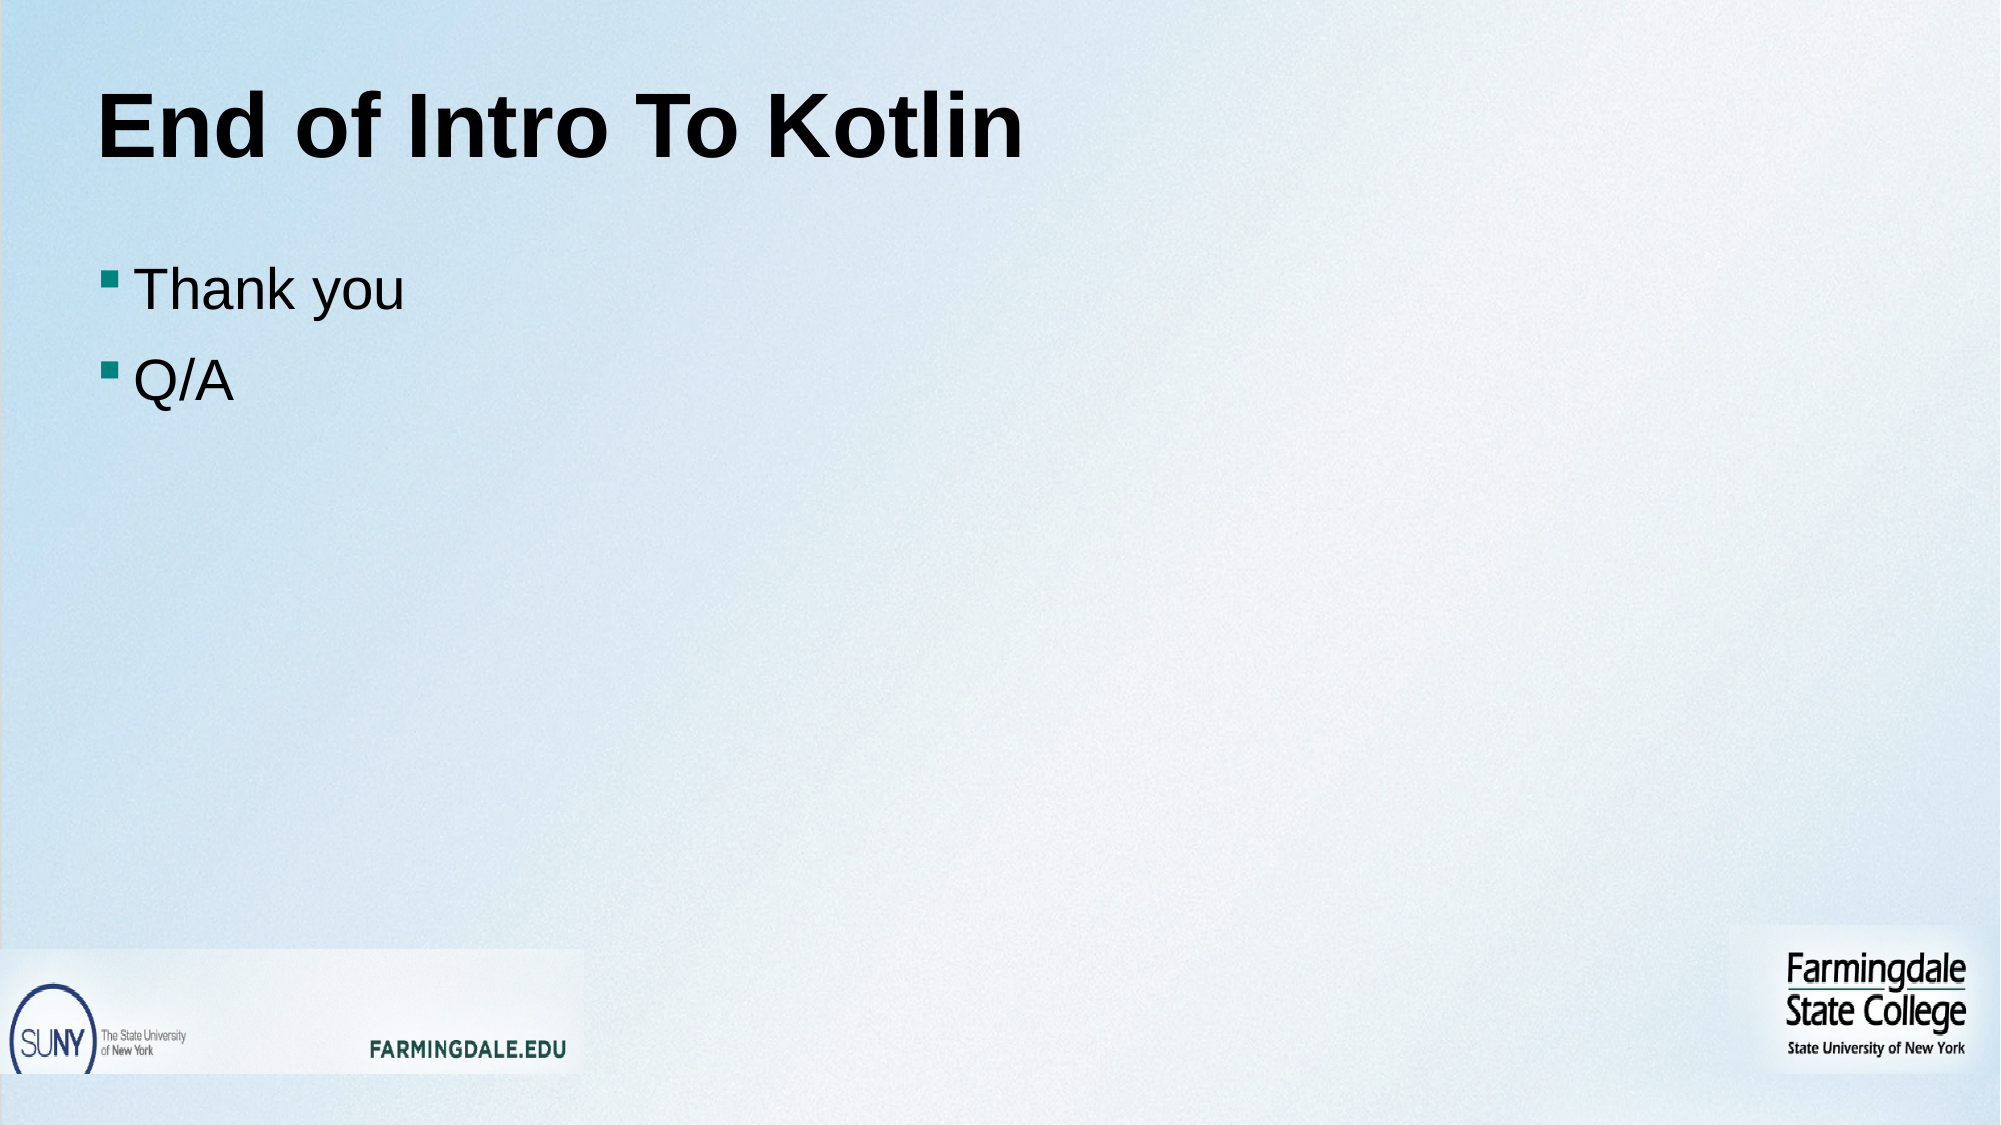

# End of Intro To Kotlin
Thank you
Q/A